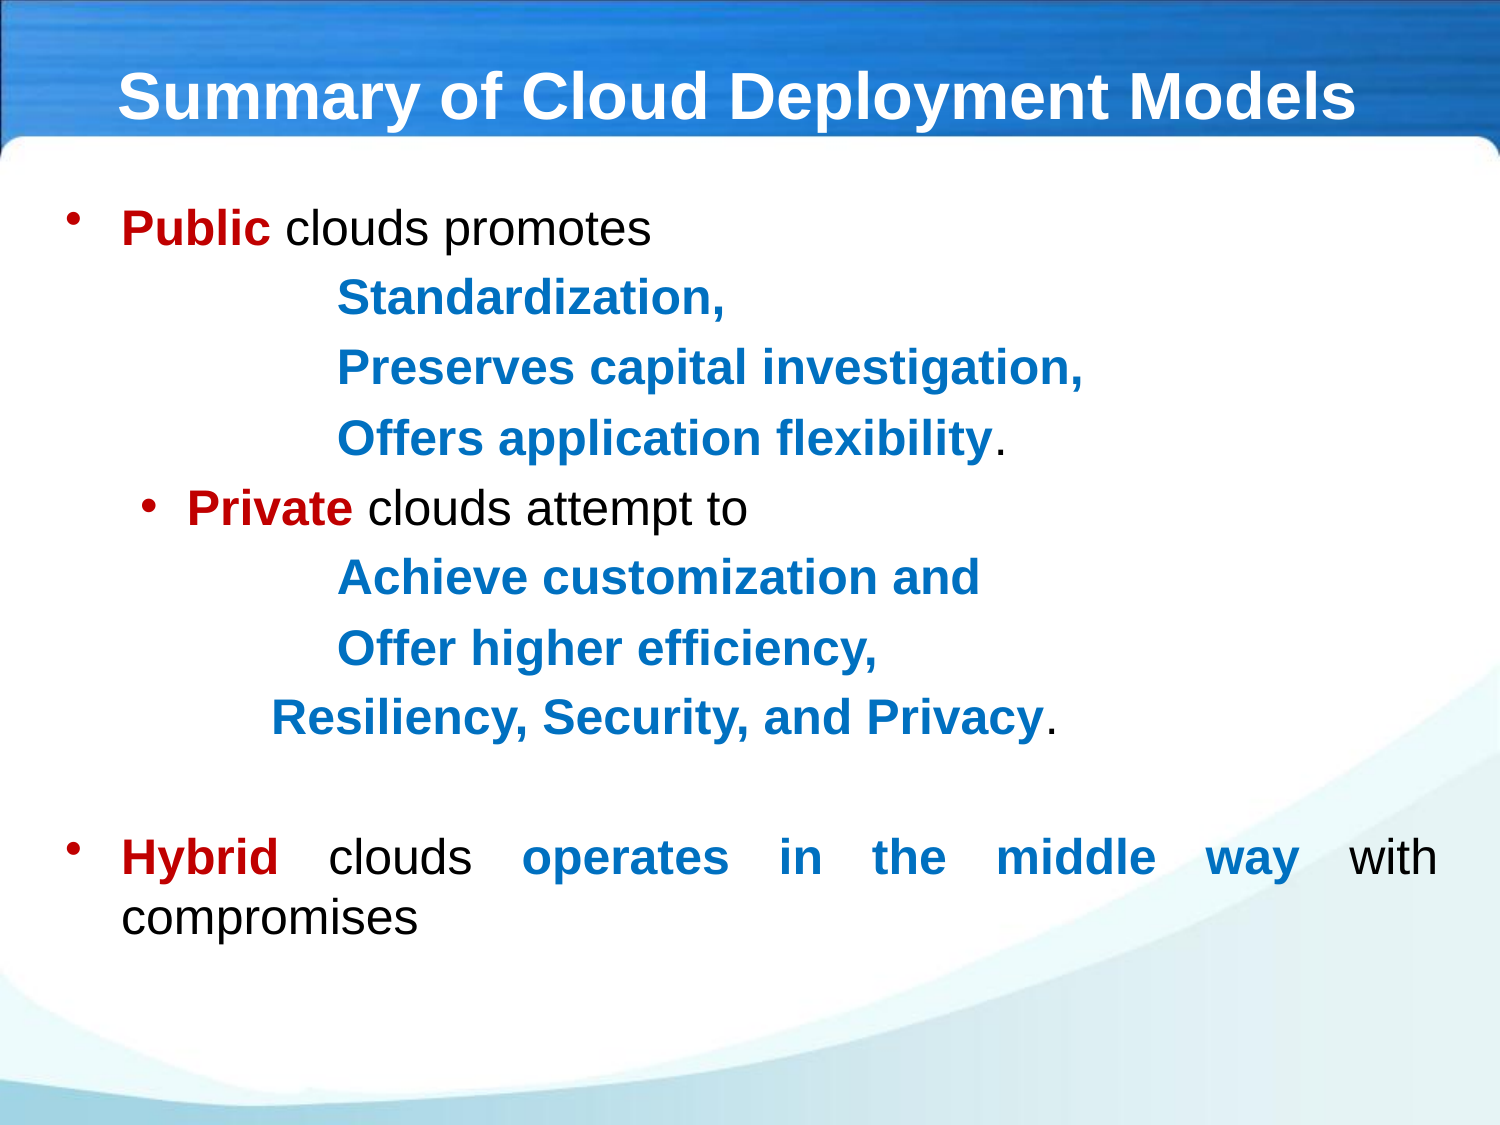

# Summary of Cloud Deployment Models
Public clouds promotes
		Standardization,
 		Preserves capital investigation,
		Offers application flexibility.
Private clouds attempt to
		Achieve customization and
		Offer higher efficiency,
		Resiliency, Security, and Privacy.

Hybrid clouds operates in the middle way with compromises